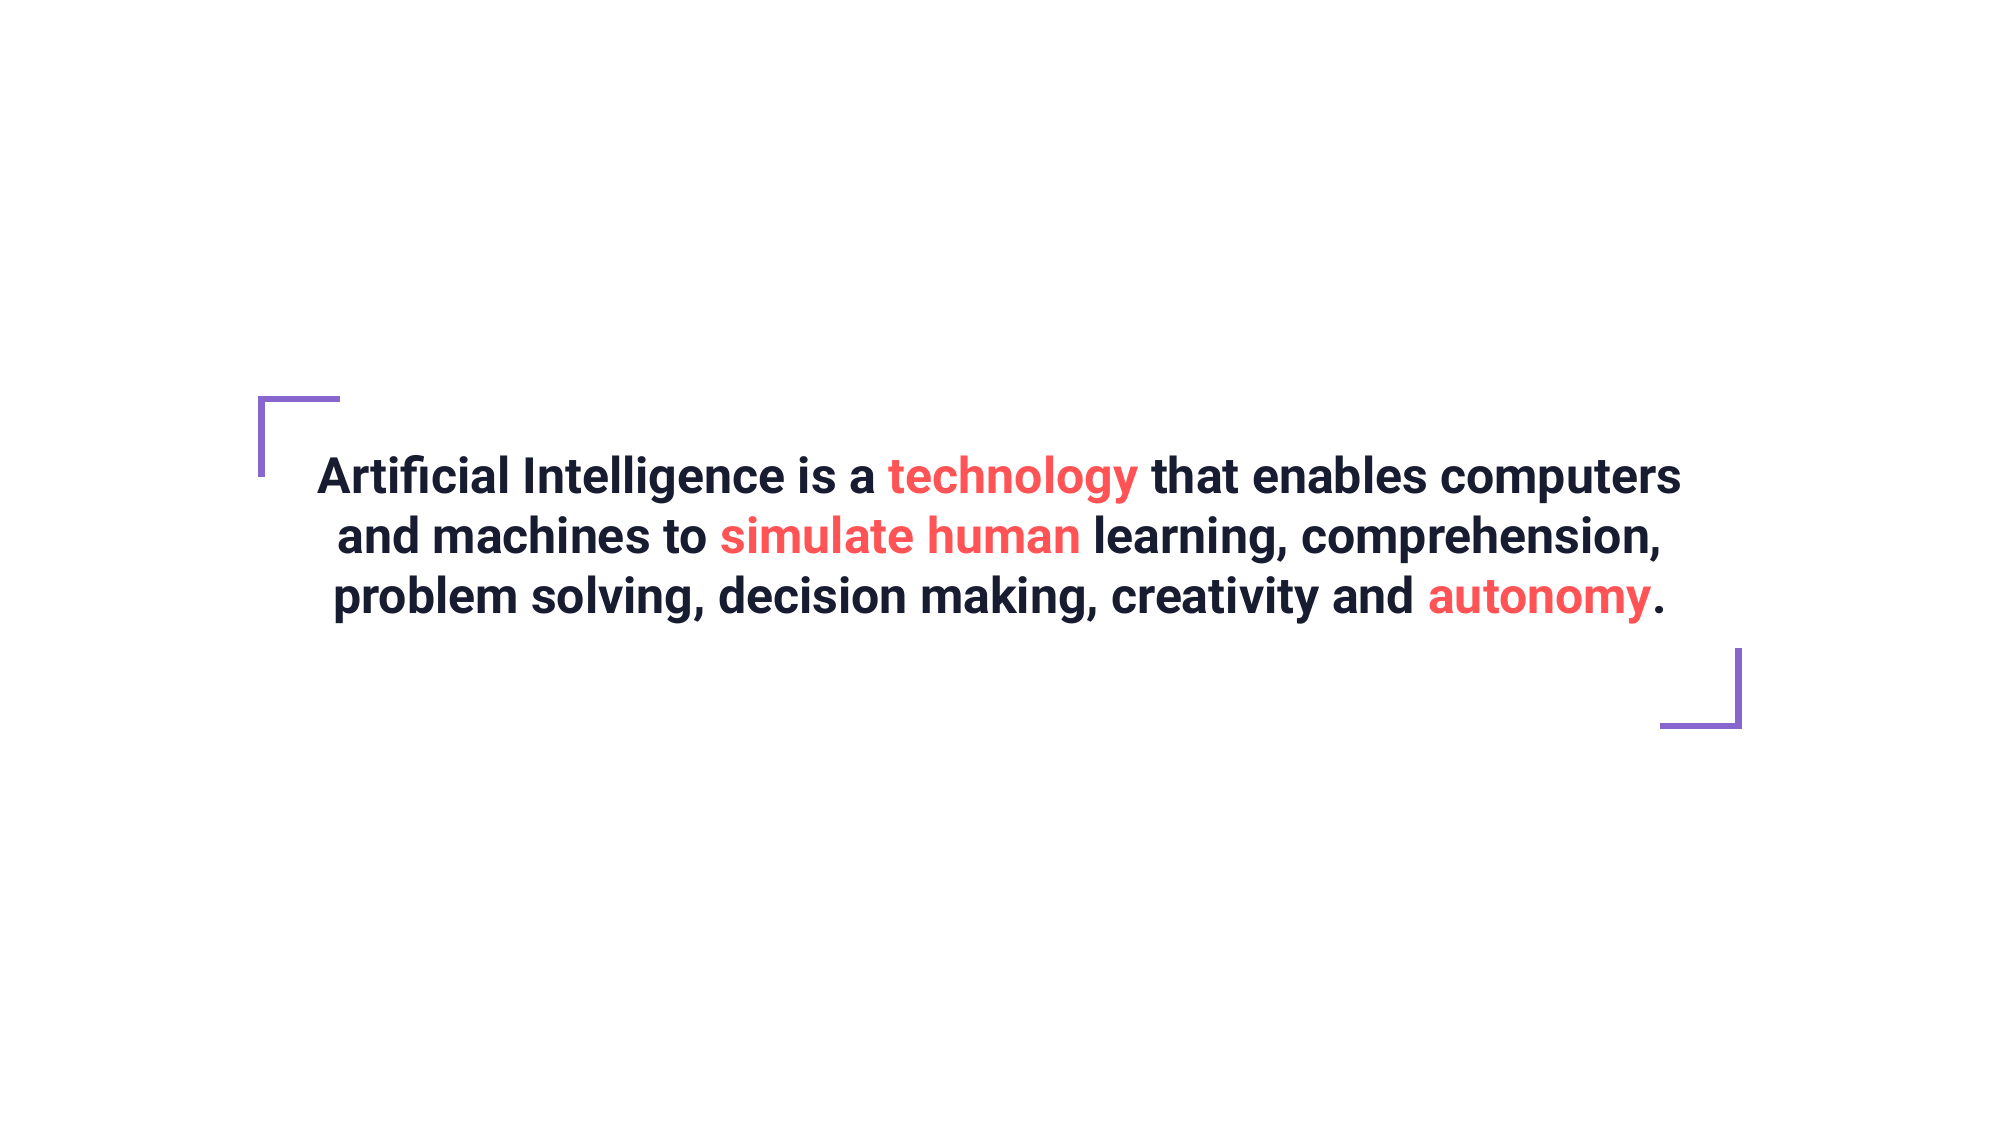

Artificial Intelligence is a technology that enables computers and machines to simulate human learning, comprehension, problem solving, decision making, creativity and autonomy.